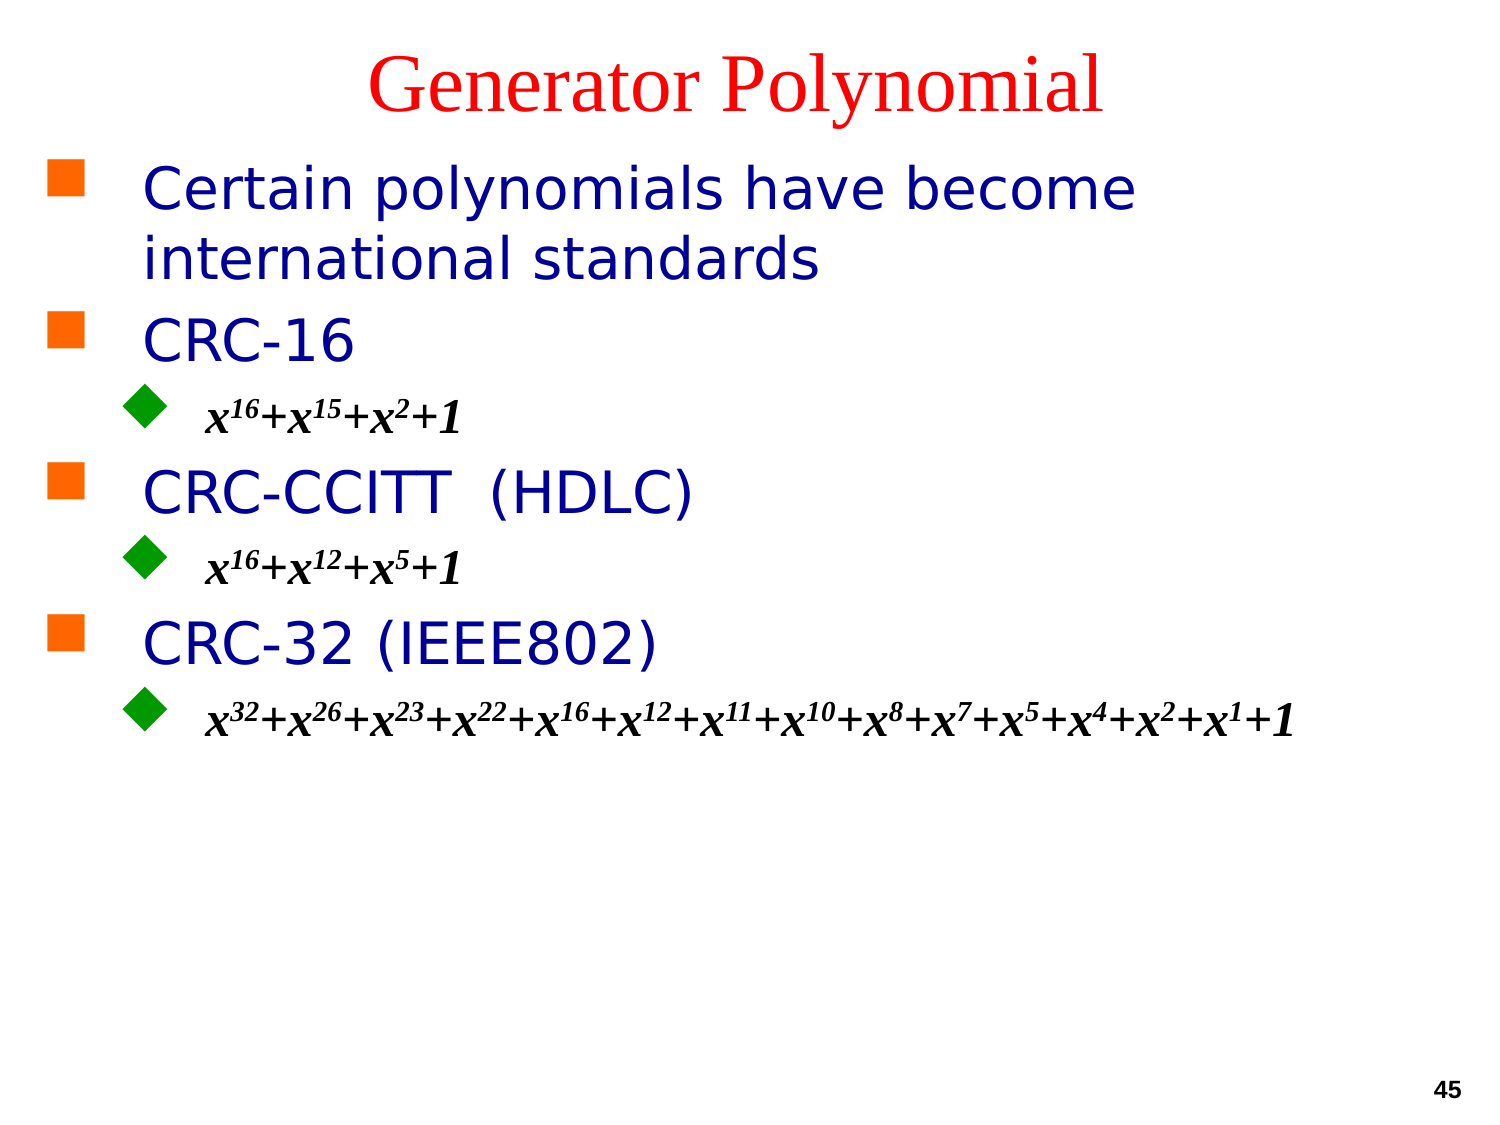

# Generator Polynomial
Certain polynomials have become international standards
CRC-16
x16+x15+x2+1
CRC-CCITT  (HDLC)
x16+x12+x5+1
CRC-32 (IEEE802)
x32+x26+x23+x22+x16+x12+x11+x10+x8+x7+x5+x4+x2+x1+1